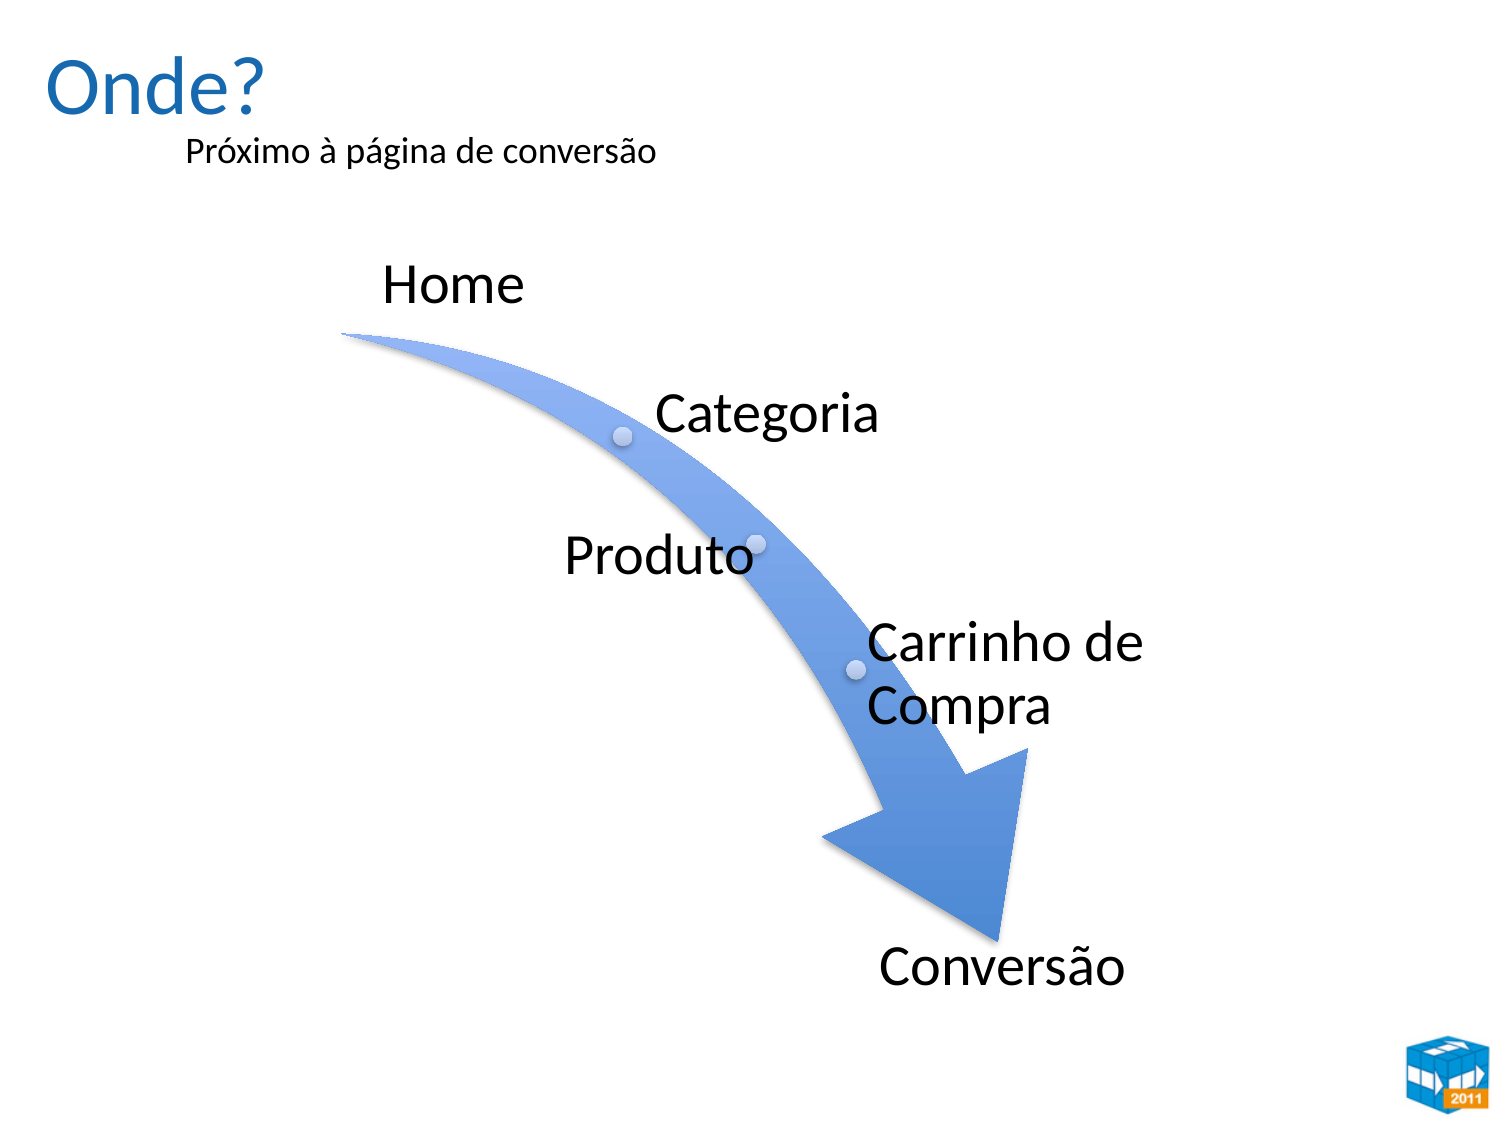

Onde?
Próximo à página de conversão
Home
Categoria
Produto
Carrinho de Compra
Conversão